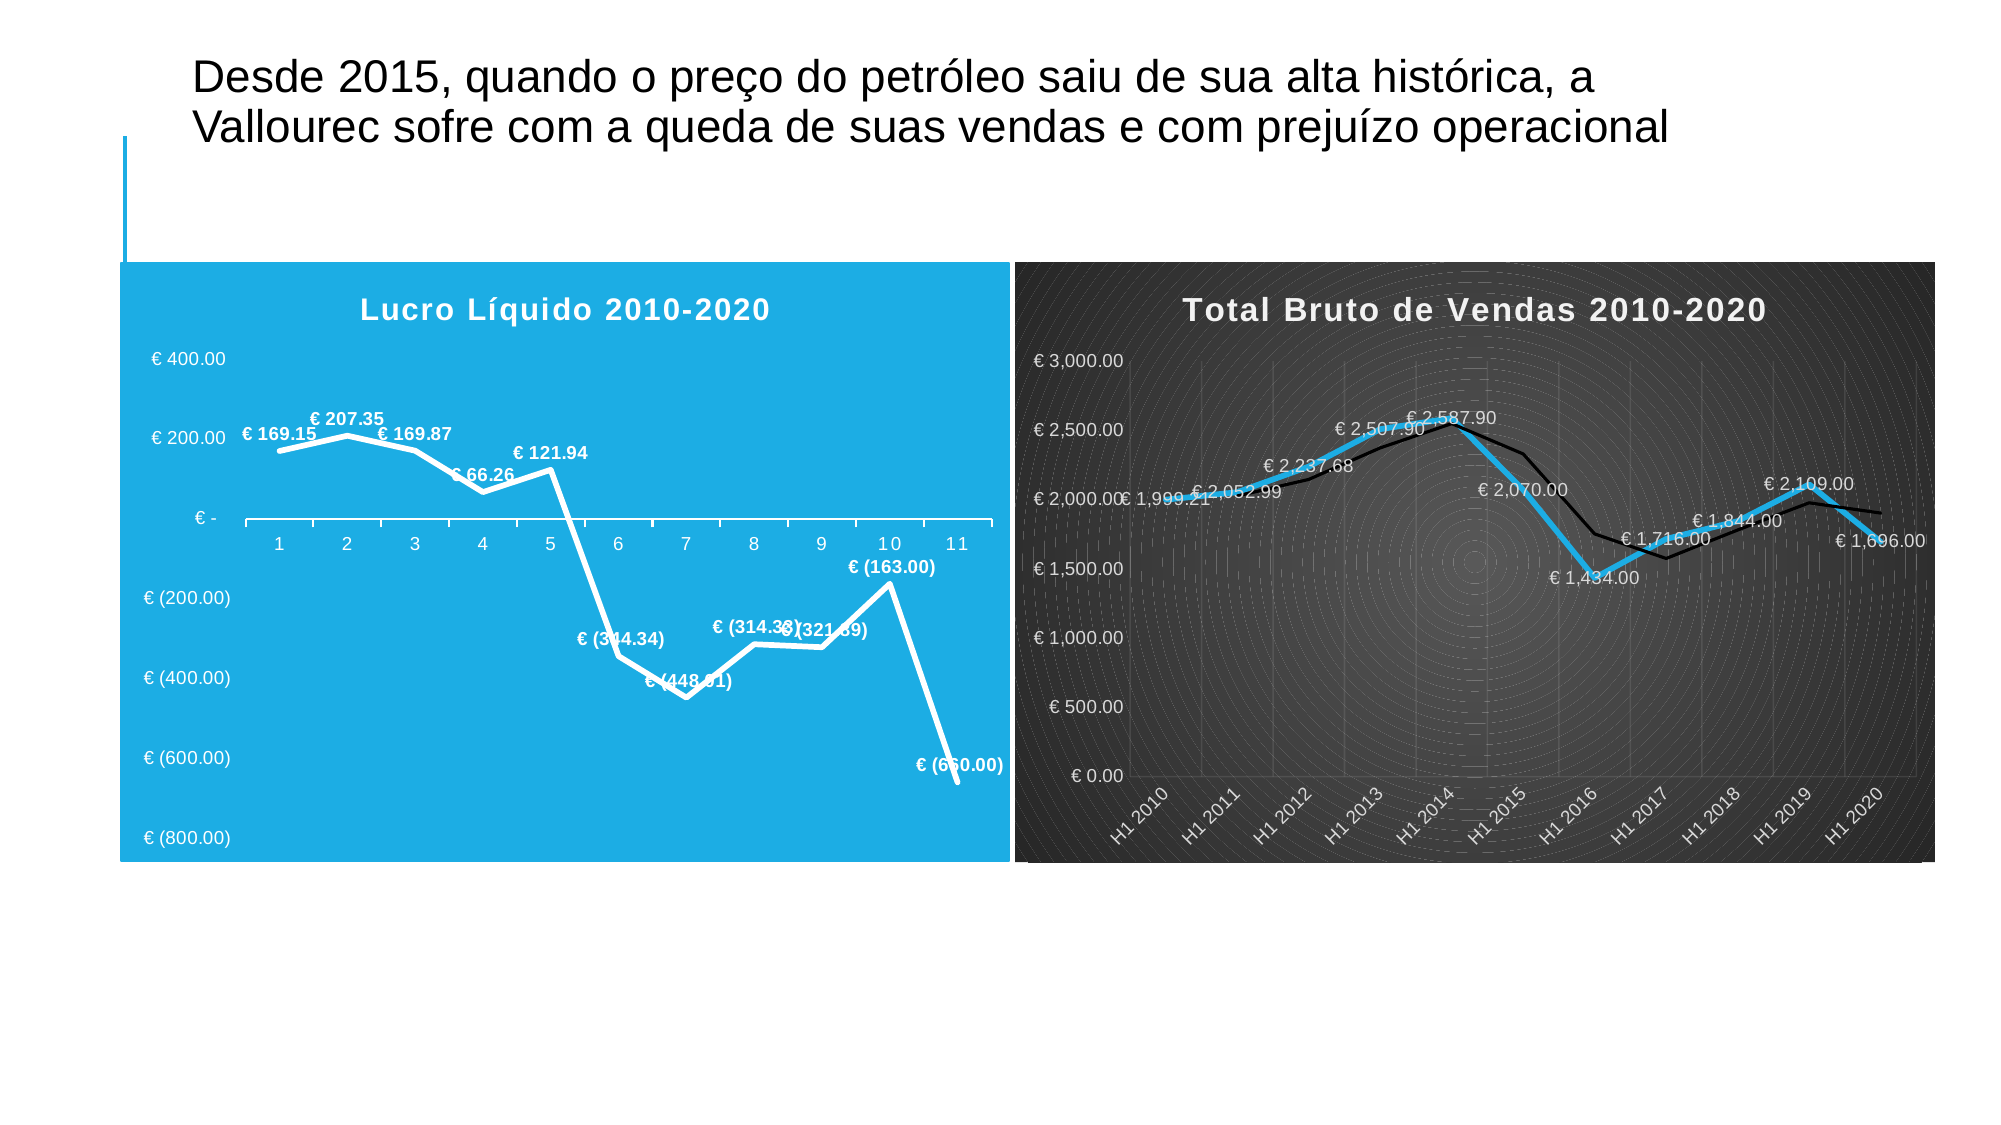

Desde 2015, quando o preço do petróleo saiu de sua alta histórica, a Vallourec sofre com a queda de suas vendas e com prejuízo operacional

### Chart: Total Bruto de Vendas 2010-2020

| Category |  |
|---|---|
| H1 2010 | 1999.206 |
| H1 2011 | 2052.987 |
| H1 2012 | 2237.68 |
| H1 2013 | 2507.9 |
| H1 2014 | 2587.8999999999996 |
| H1 2015 | 2070.0 |
| H1 2016 | 1434.0 |
| H1 2017 | 1716.0 |
| H1 2018 | 1844.0 |
| H1 2019 | 2109.0 |
| H1 2020 | 1696.0 |

### Chart: Lucro Líquido 2010-2020

| Category | Lucro Líquido |
|---|---|